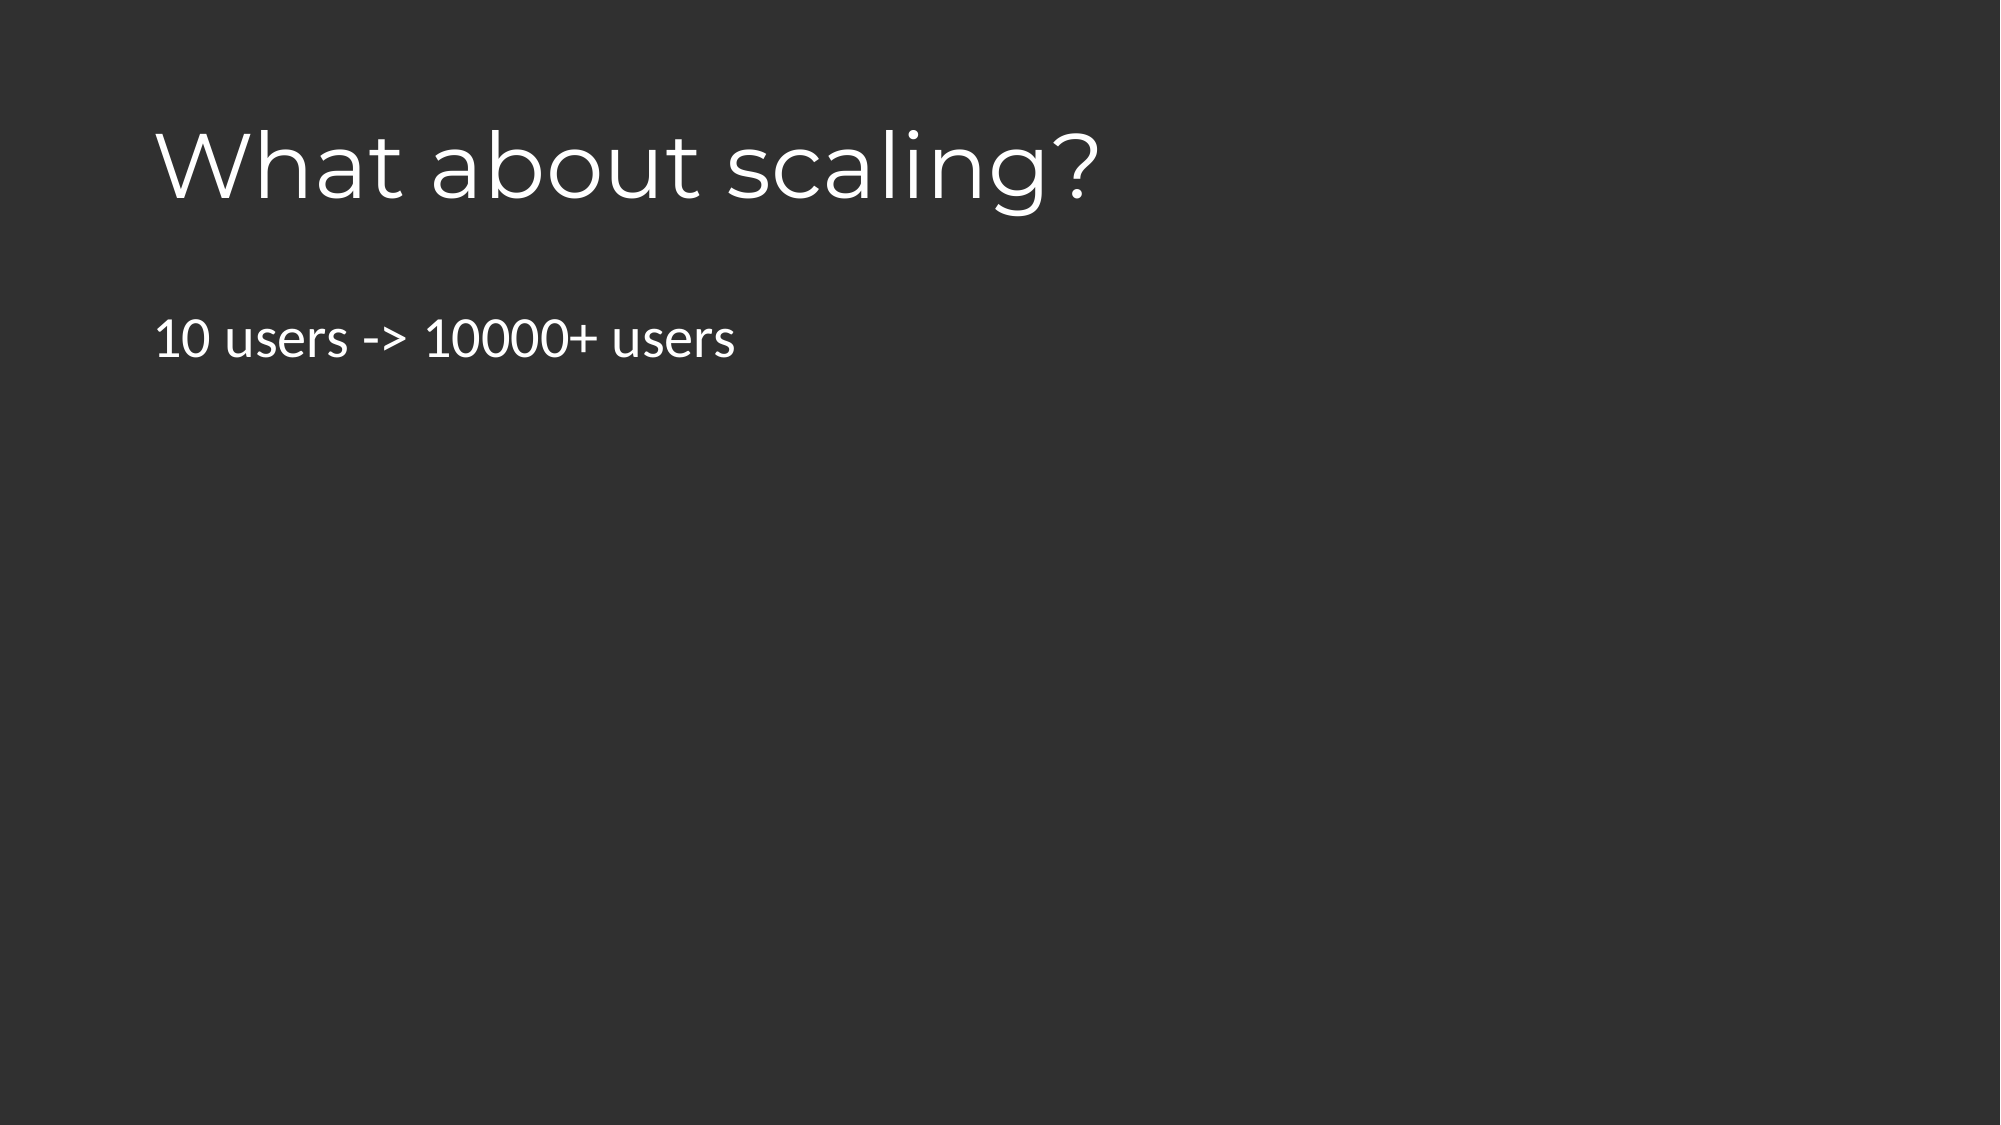

# What about scaling?
10 users -> 10000+ users